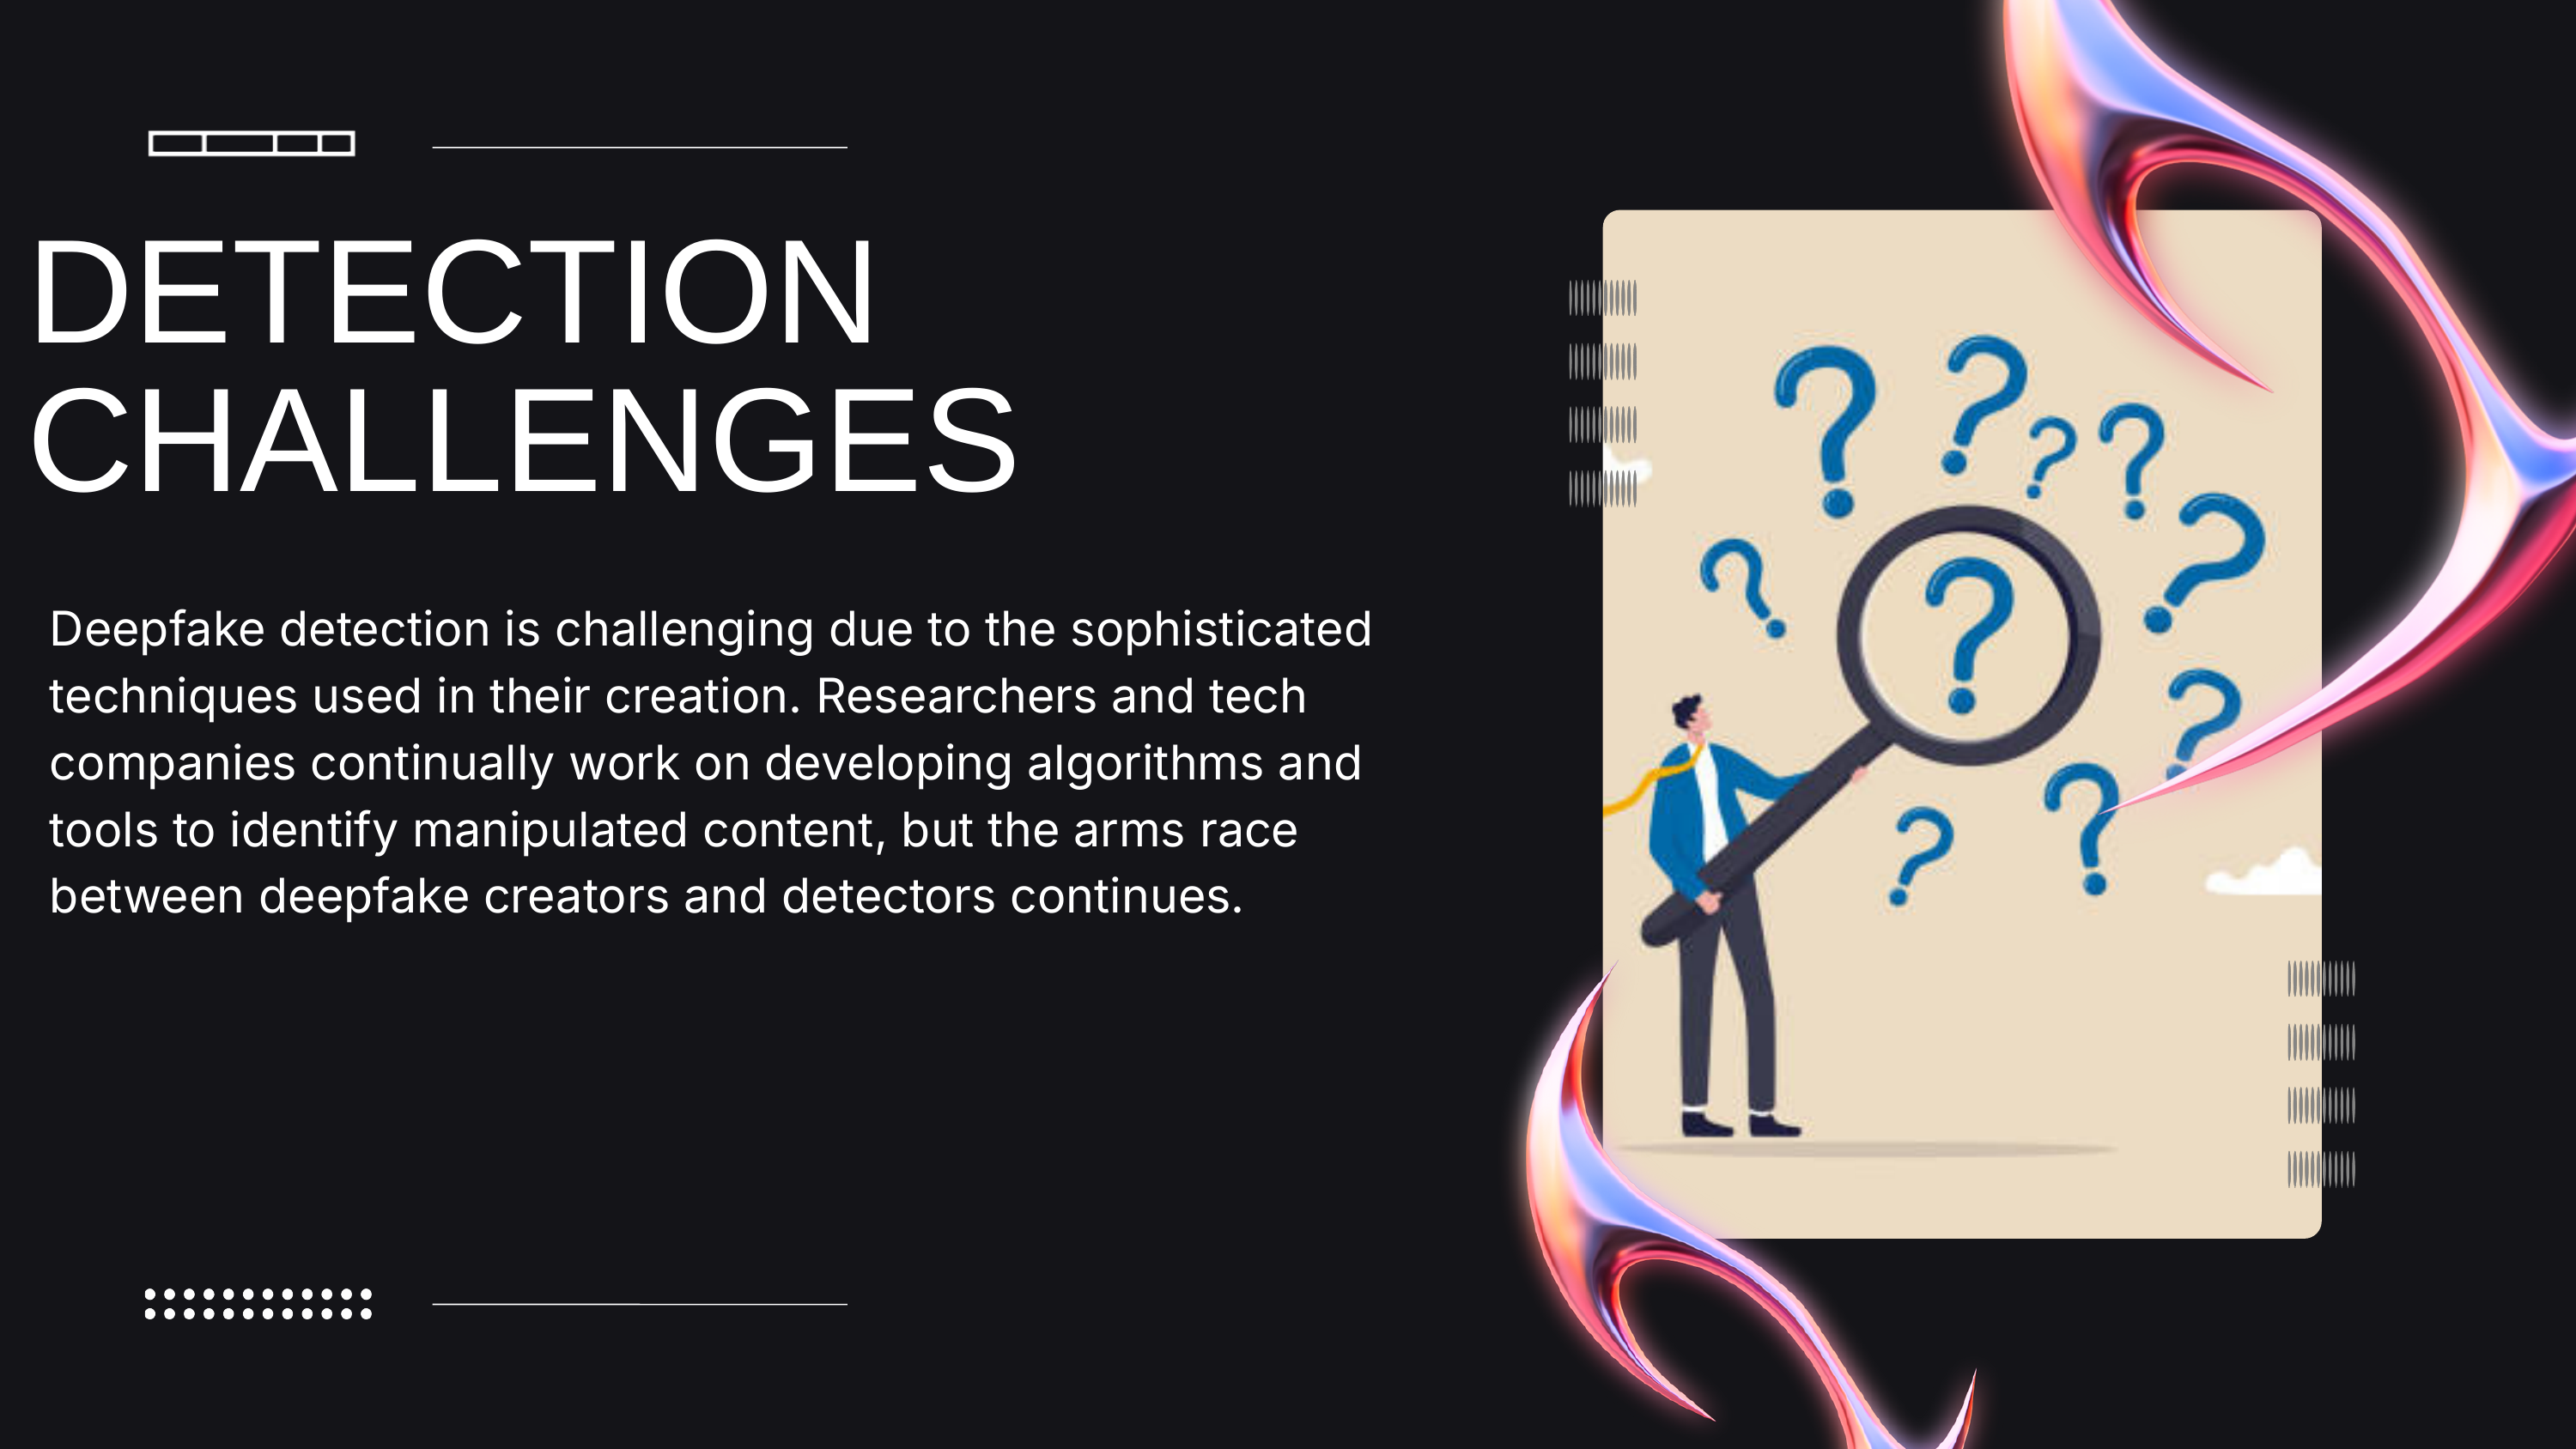

DETECTION CHALLENGES

Deepfake detection is challenging due to the sophisticated techniques used in their creation. Researchers and tech companies continually work on developing algorithms and tools to identify manipulated content, but the arms race between deepfake creators and detectors continues.